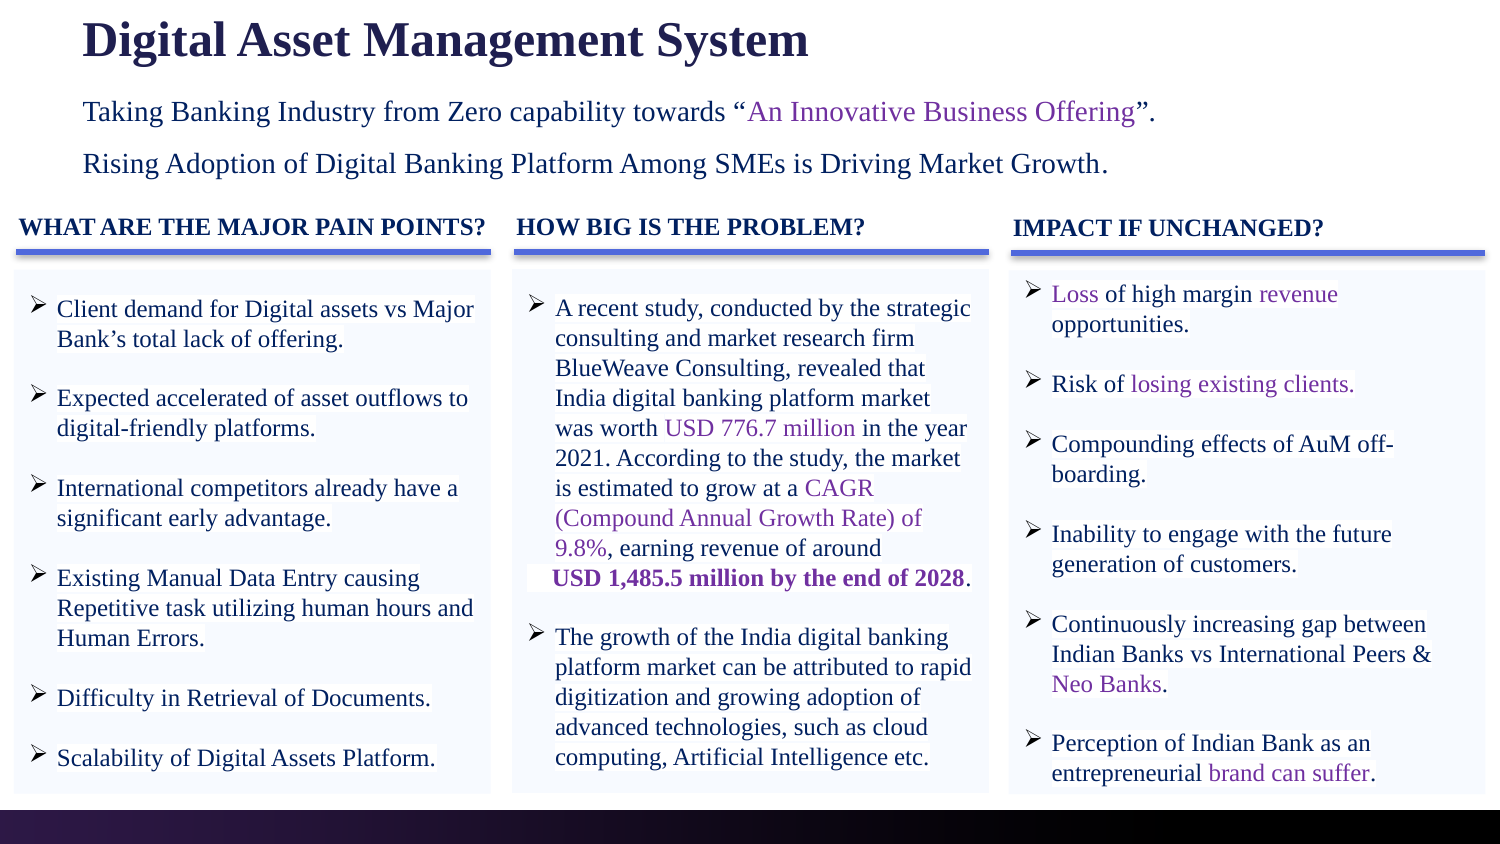

# Digital Asset Management System
Taking Banking Industry from Zero capability towards “An Innovative Business Offering”.

Rising Adoption of Digital Banking Platform Among SMEs is Driving Market Growth.
HOW BIG IS THE PROBLEM?
WHAT ARE THE MAJOR PAIN POINTS?
IMPACT IF UNCHANGED?
A recent study, conducted by the strategic consulting and market research firm BlueWeave Consulting, revealed that India digital banking platform market was worth USD 776.7 million in the year 2021. According to the study, the market is estimated to grow at a CAGR (Compound Annual Growth Rate) of 9.8%, earning revenue of around
    USD 1,485.5 million by the end of 2028.

The growth of the India digital banking platform market can be attributed to rapid digitization and growing adoption of advanced technologies, such as cloud computing, Artificial Intelligence etc.
Client demand for Digital assets vs Major Bank’s total lack of offering.

Expected accelerated of asset outflows to digital-friendly platforms.

International competitors already have a significant early advantage.

Existing Manual Data Entry causing Repetitive task utilizing human hours and Human Errors.

Difficulty in Retrieval of Documents.

Scalability of Digital Assets Platform.
Loss of high margin revenue opportunities.

Risk of losing existing clients.

Compounding effects of AuM off-boarding.

Inability to engage with the future generation of customers.

Continuously increasing gap between Indian Banks vs International Peers & Neo Banks.

Perception of Indian Bank as an entrepreneurial brand can suffer.